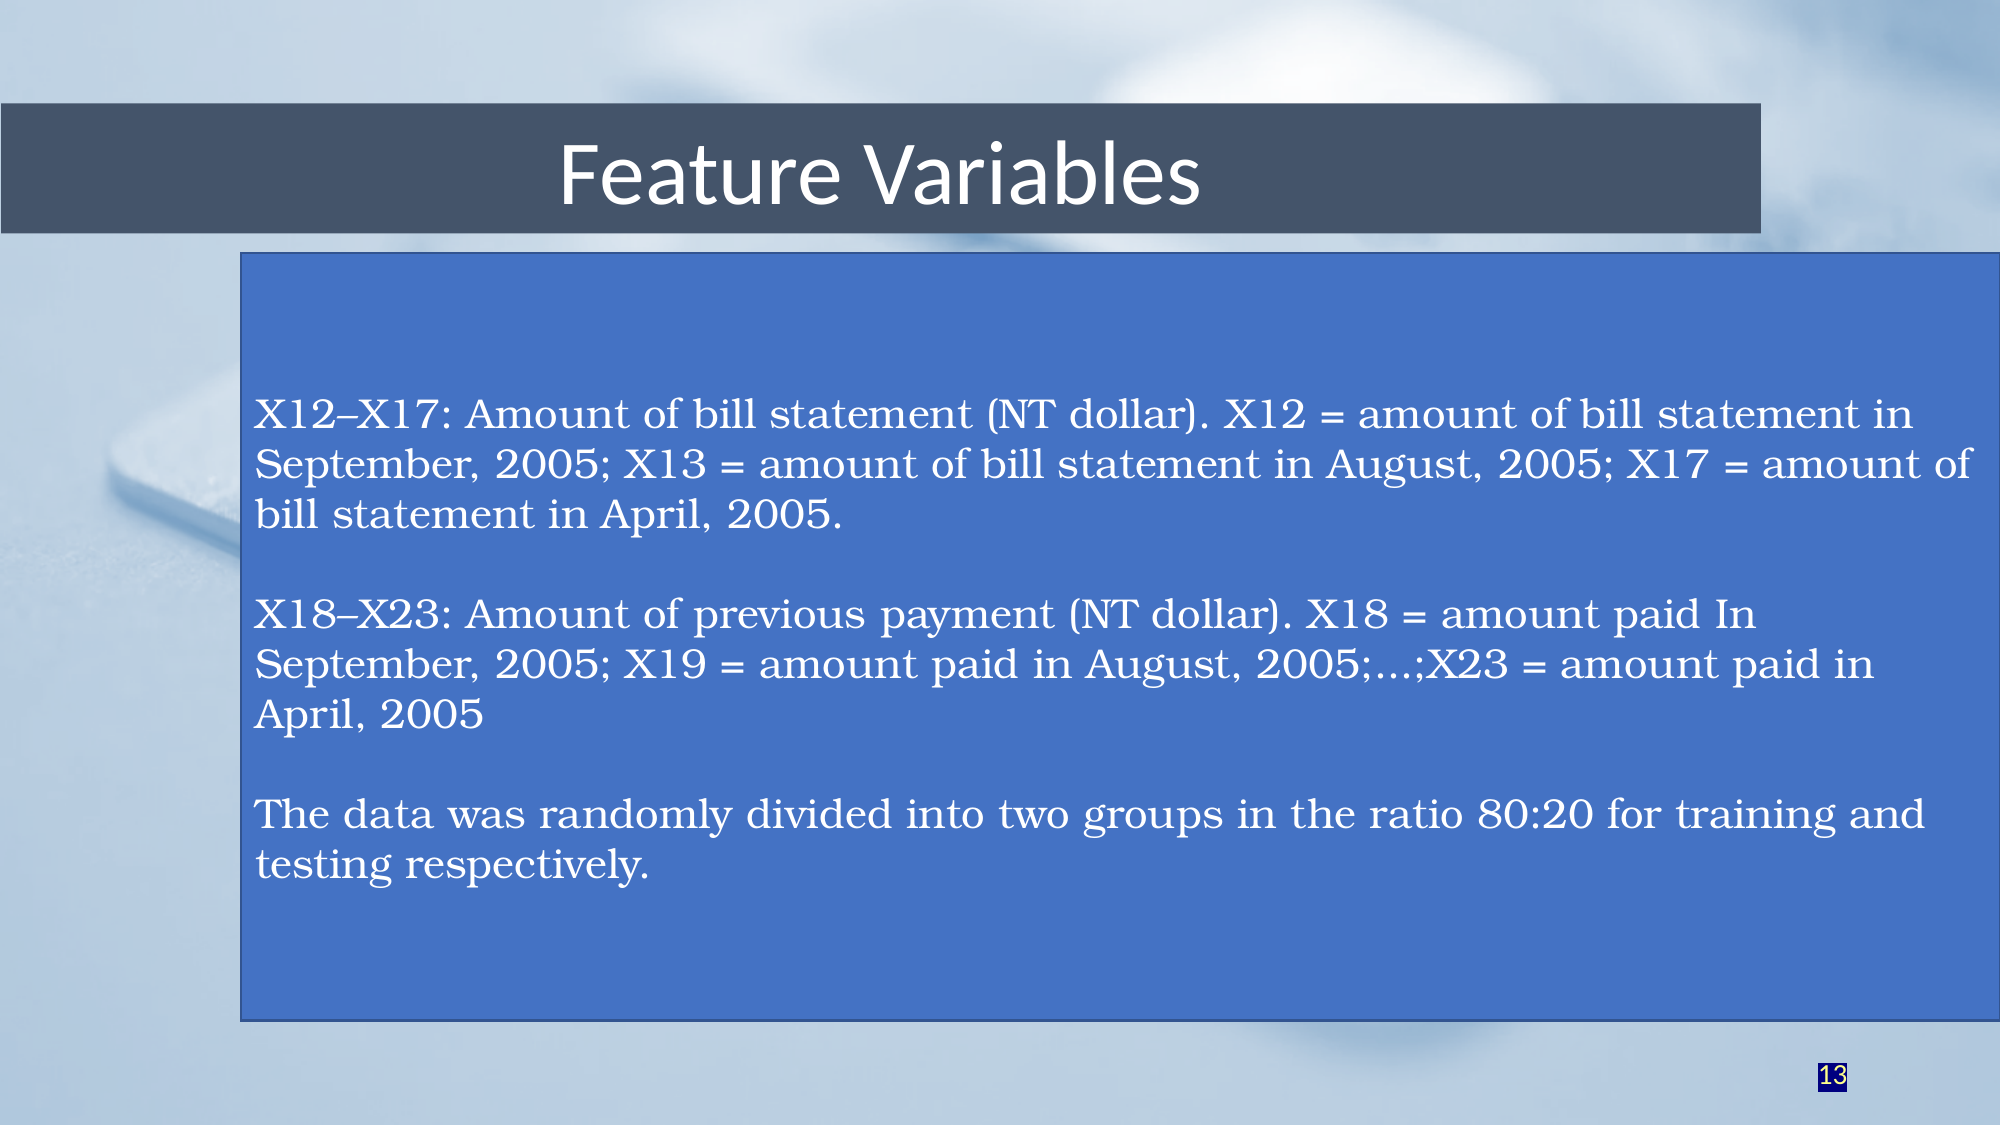

Feature Variables
X12–X17: Amount of bill statement (NT dollar). X12 = amount of bill statement in September, 2005; X13 = amount of bill statement in August, 2005; X17 = amount of bill statement in April, 2005.

X18–X23: Amount of previous payment (NT dollar). X18 = amount paid In September, 2005; X19 = amount paid in August, 2005;...;X23 = amount paid in April, 2005

The data was randomly divided into two groups in the ratio 80:20 for training and testing respectively.
13